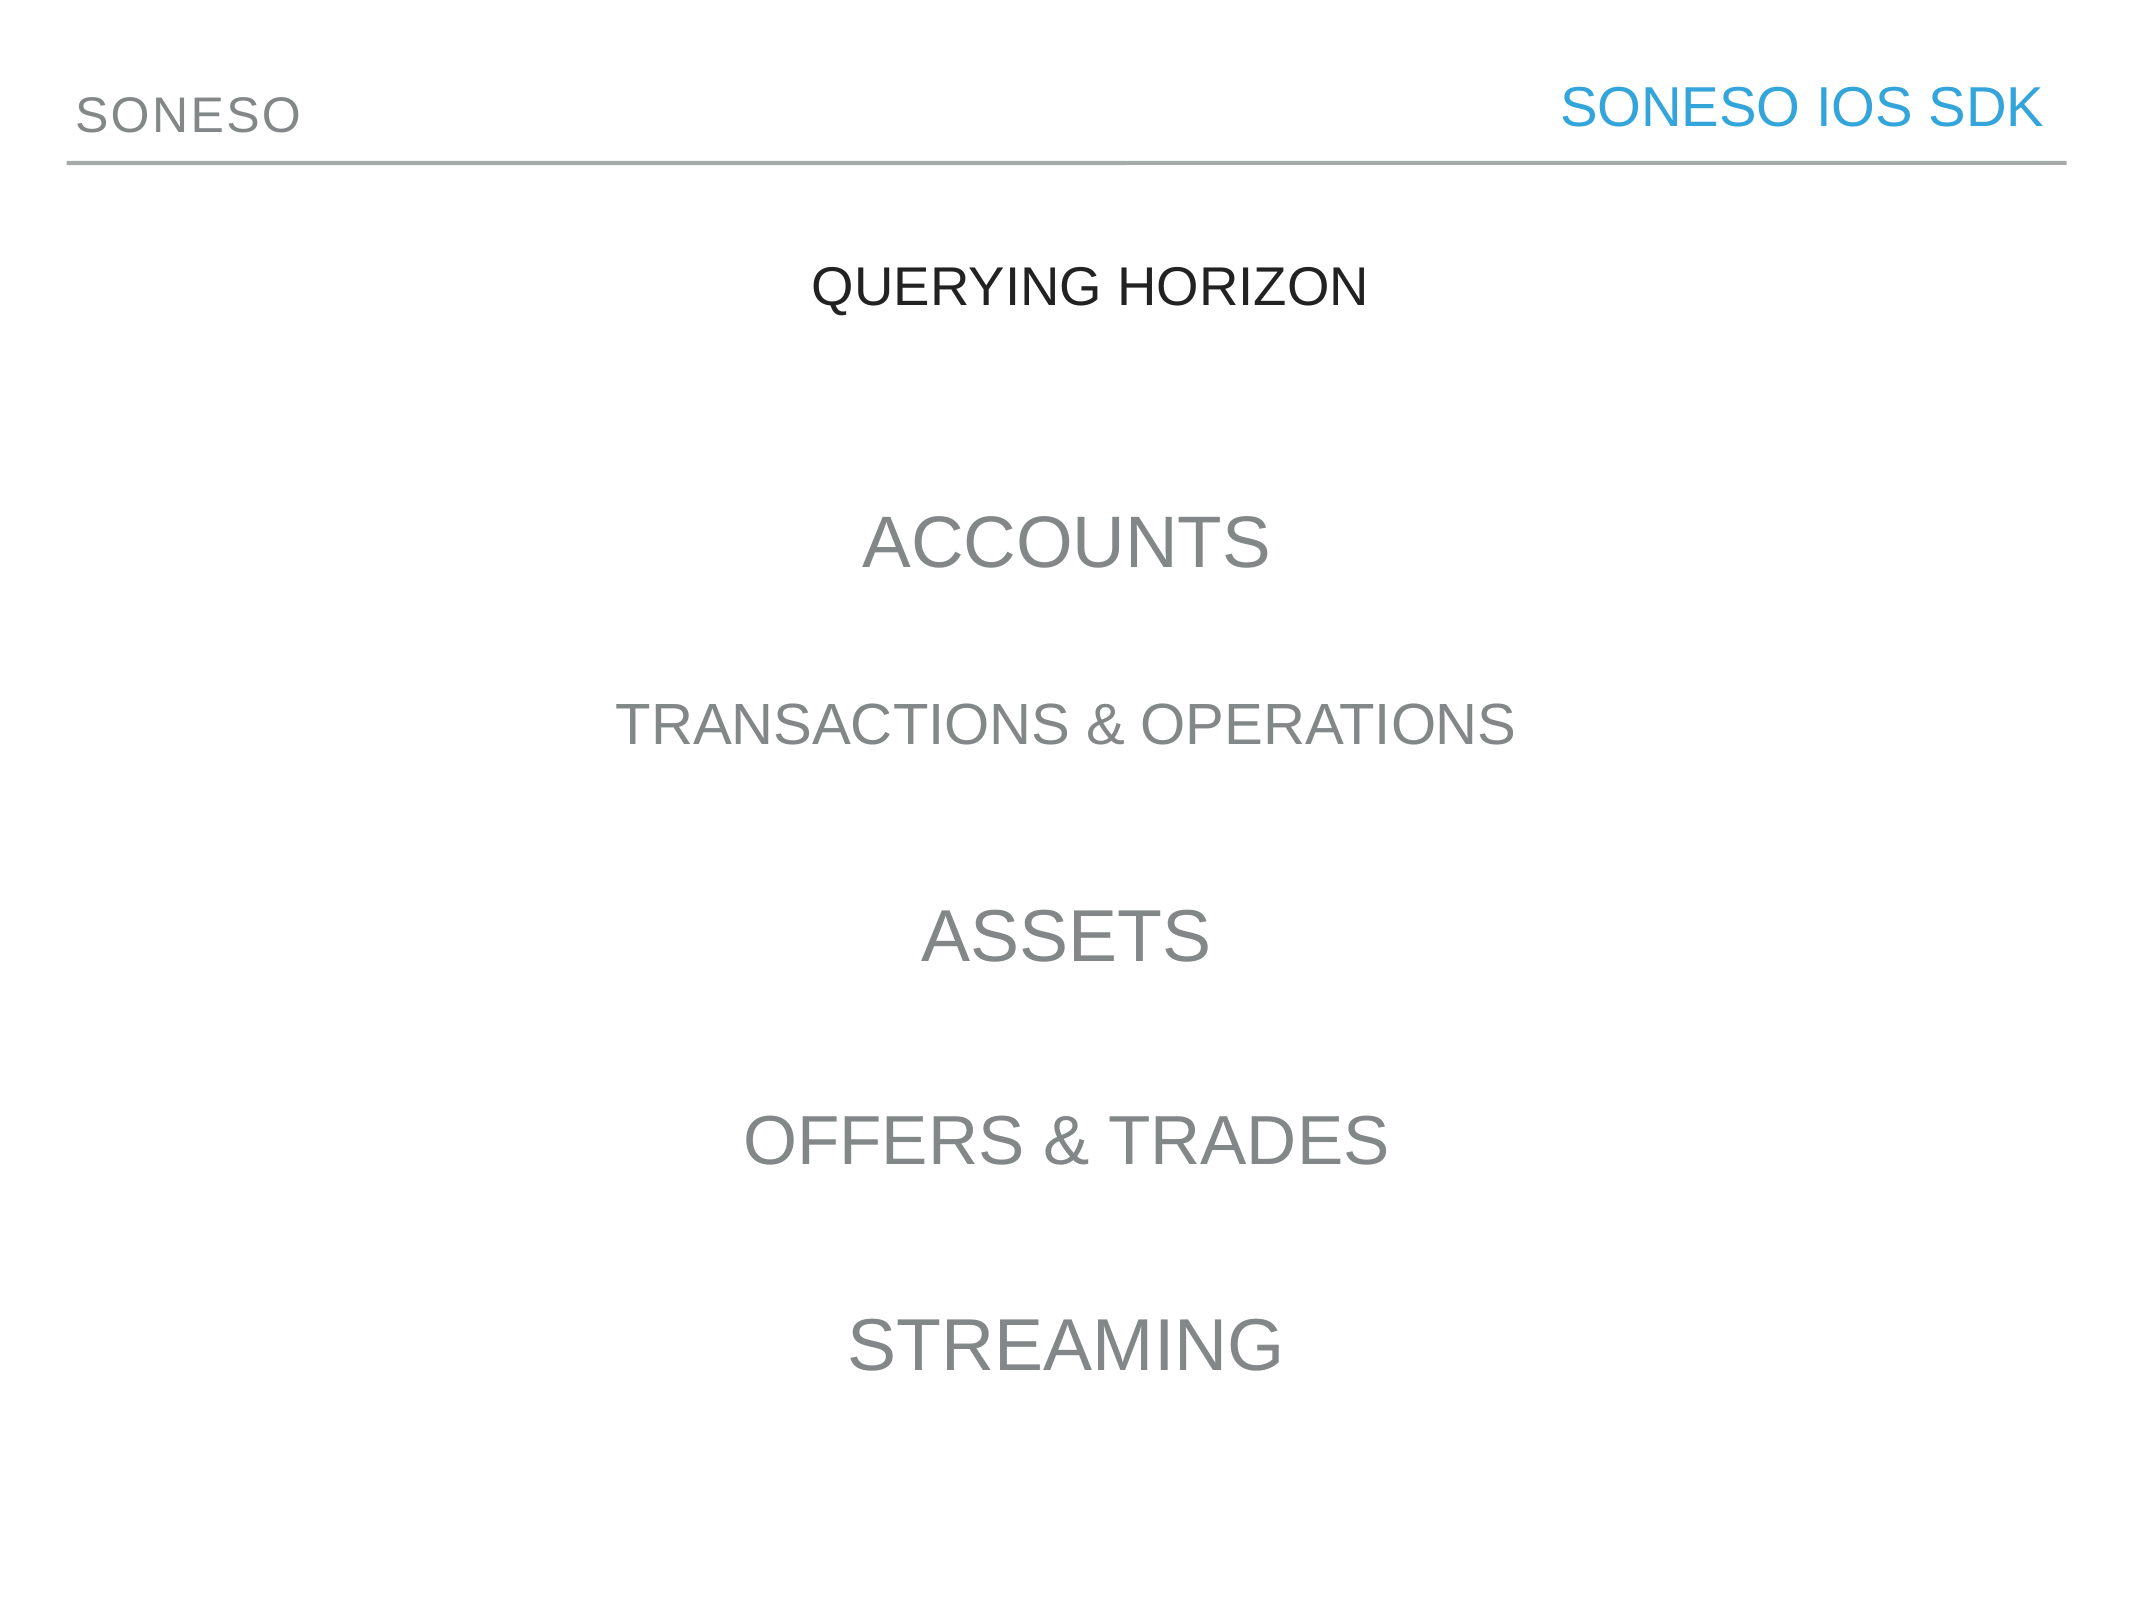

SONESO
SONESO IOS SDK
QUERYING HORIZON
ACCOUNTS
TRANSACTIONS & OPERATIONS
ASSETS
OFFERS & TRADES
STREAMING